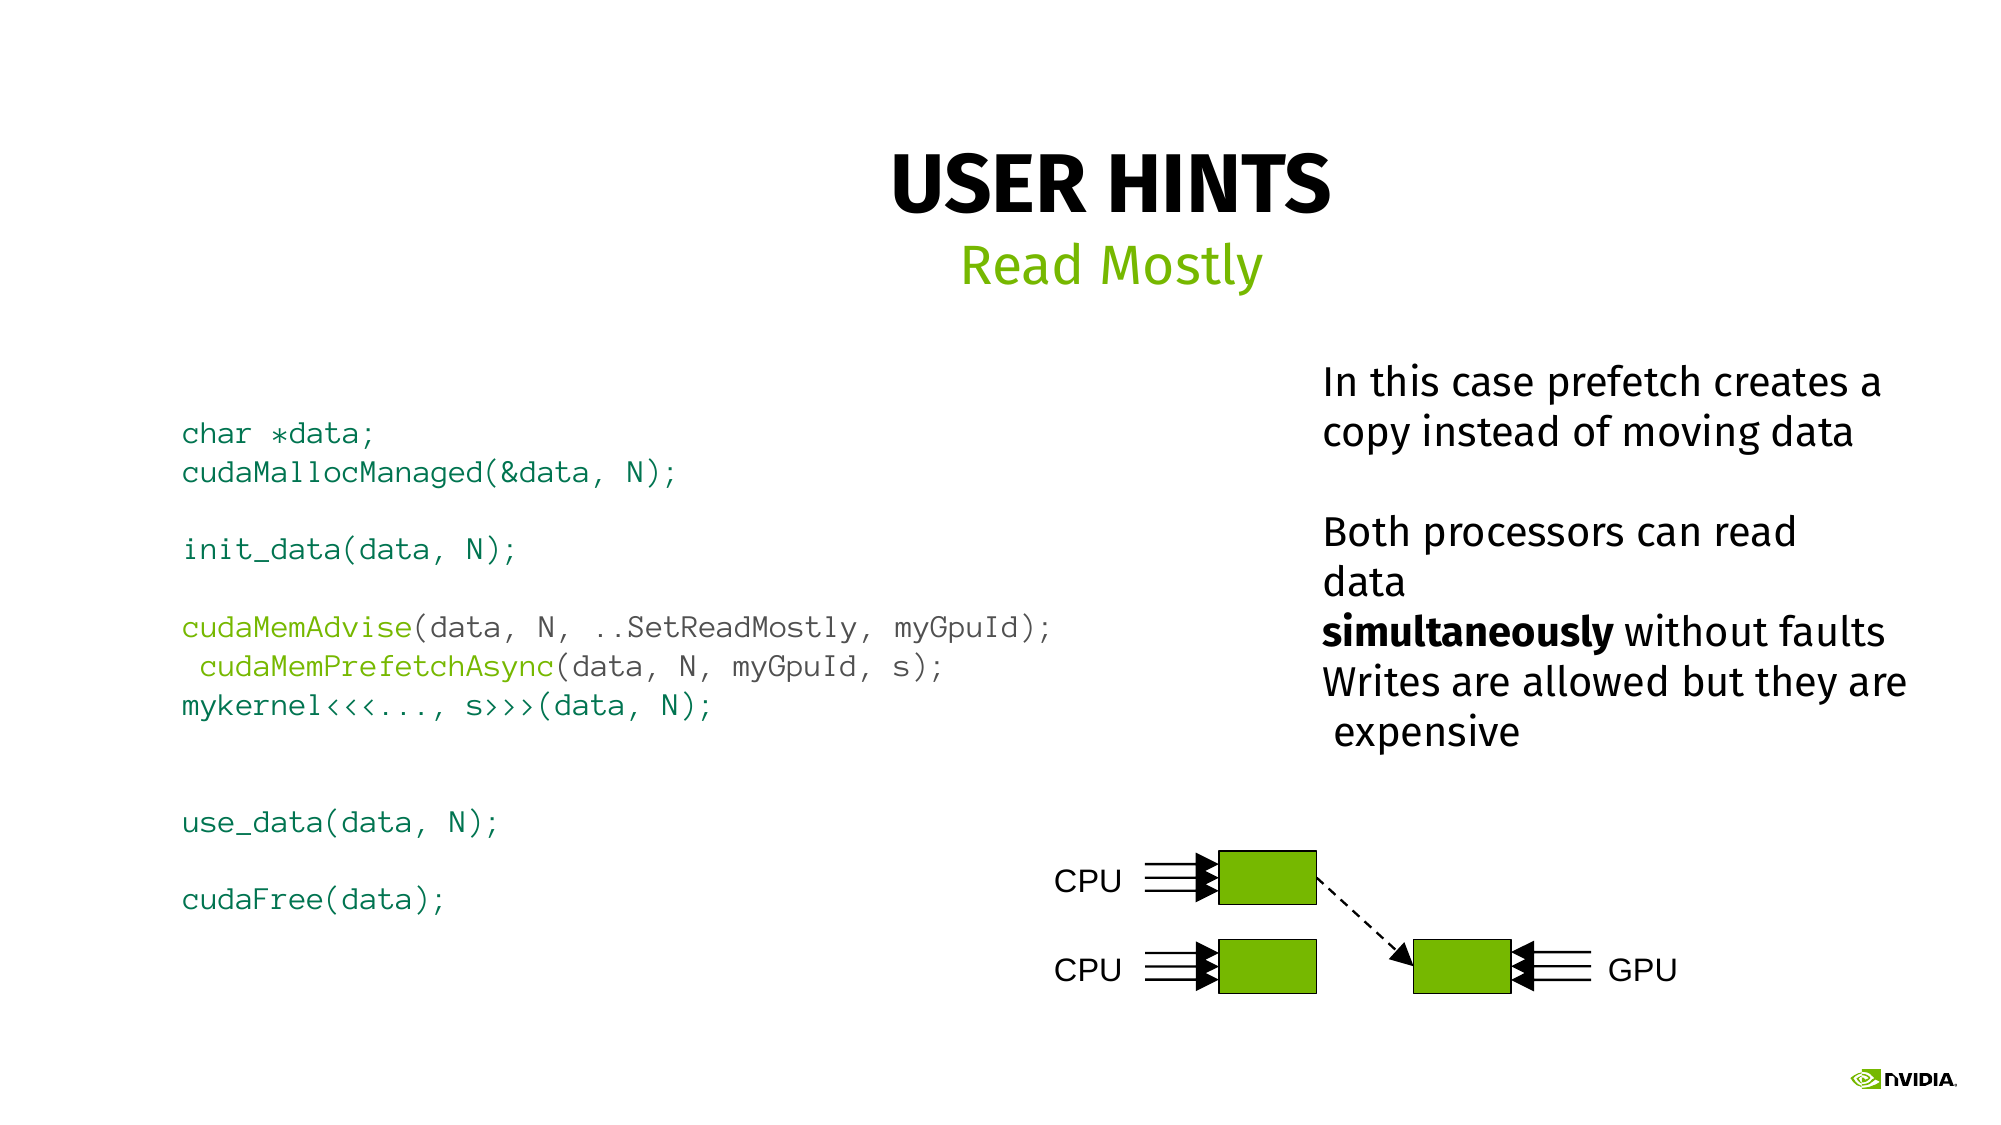

# USER HINTS
Read Mostly
In this case prefetch creates a
copy instead of moving data
char *data;  cudaMallocManaged(&data, N);
Both processors can read data
simultaneously without faults
init_data(data, N);
cudaMemAdvise(data, N, ..SetReadMostly, myGpuId);  cudaMemPrefetchAsync(data, N, myGpuId, s);  mykernel<<<..., s>>>(data, N);
Writes are allowed but they are  expensive
use_data(data, N);

CPU
cudaFree(data);
CPU
GPU
295